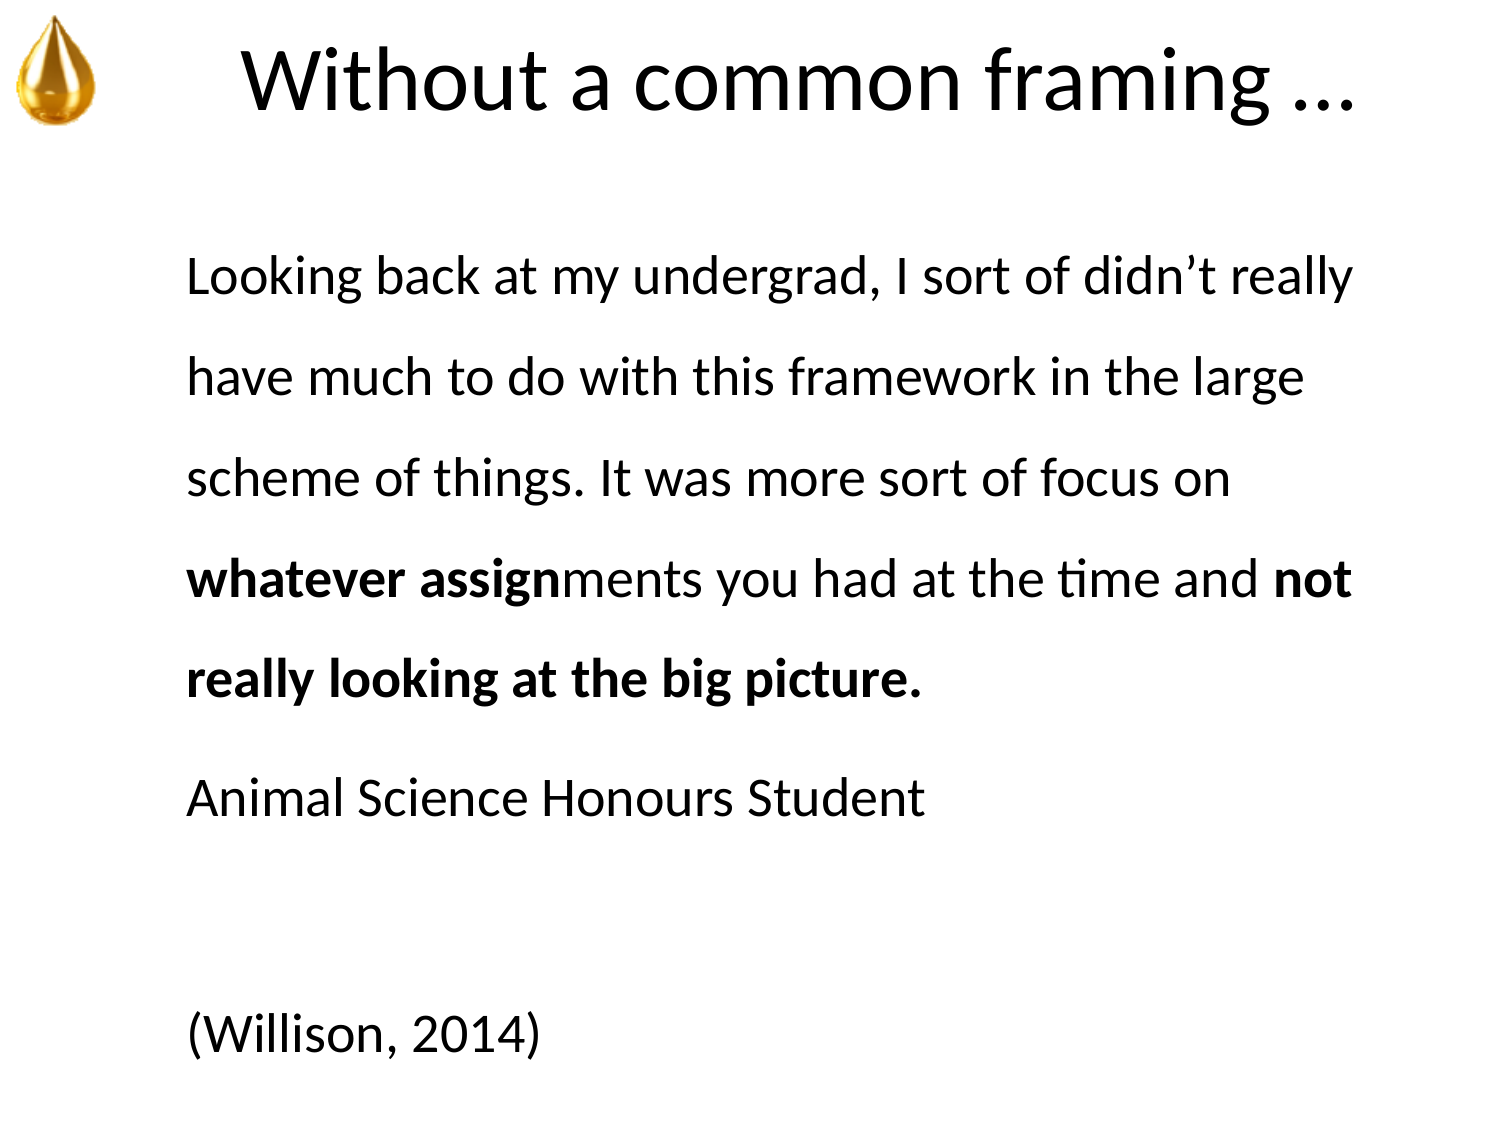

# Without a common framing …
Looking back at my undergrad, I sort of didn’t really have much to do with this framework in the large scheme of things. It was more sort of focus on whatever assignments you had at the time and not really looking at the big picture.
Animal Science Honours Student

(Willison, 2014)